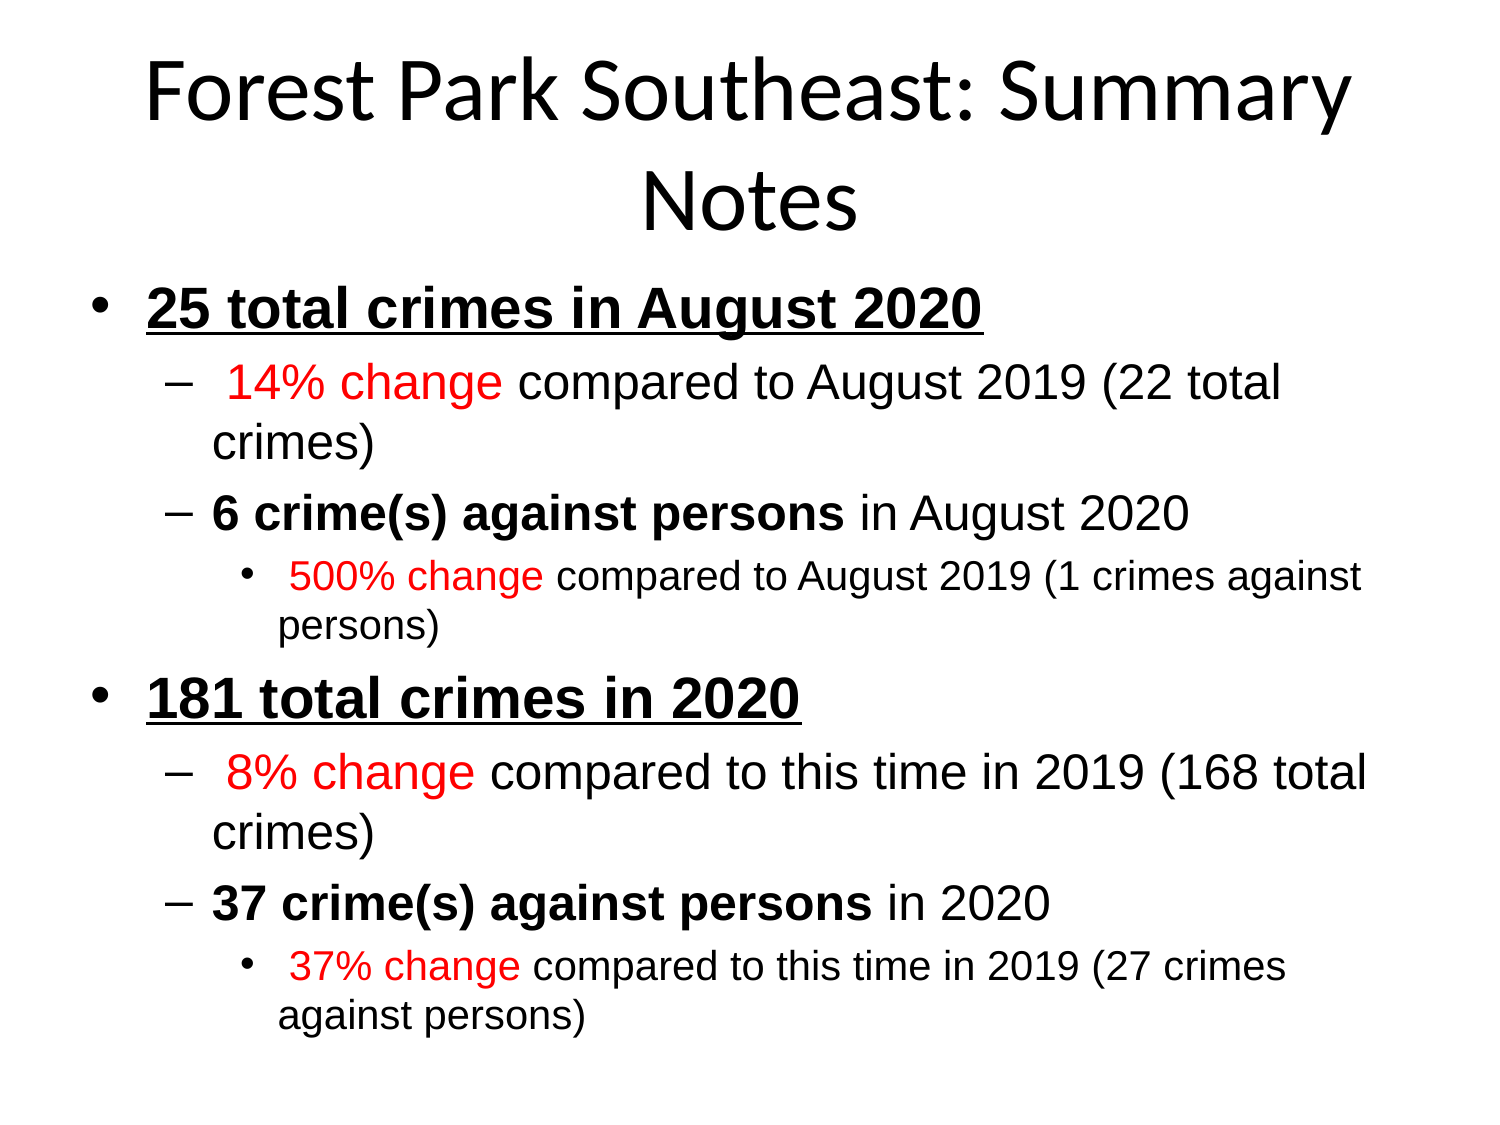

# Forest Park Southeast: Summary Notes
25 total crimes in August 2020
 14% change compared to August 2019 (22 total crimes)
6 crime(s) against persons in August 2020
 500% change compared to August 2019 (1 crimes against persons)
181 total crimes in 2020
 8% change compared to this time in 2019 (168 total crimes)
37 crime(s) against persons in 2020
 37% change compared to this time in 2019 (27 crimes against persons)